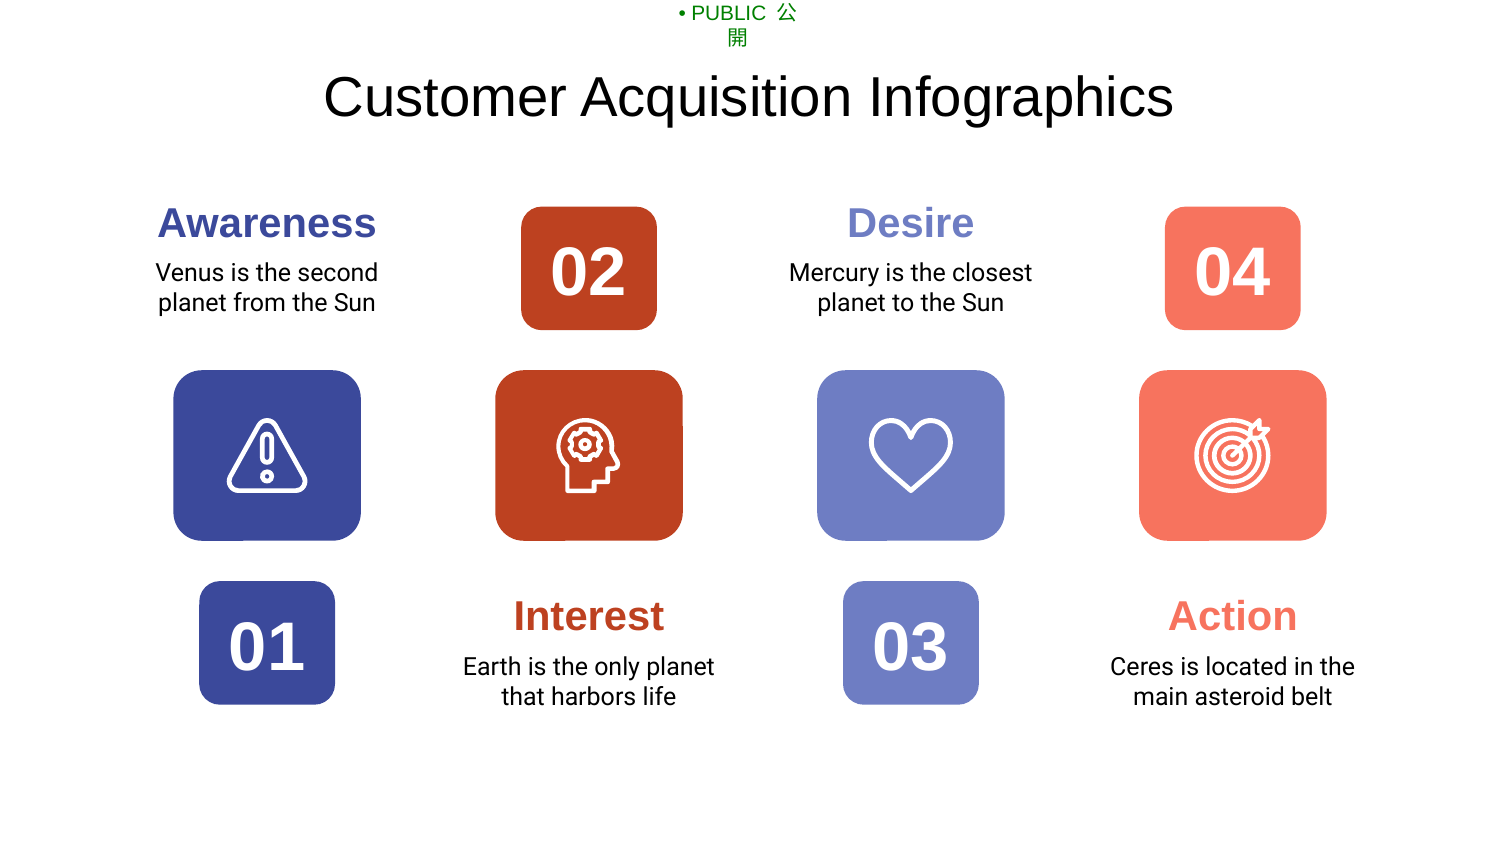

# Customer Acquisition Infographics
Awareness
Venus is the second planet from the Sun
Desire
Mercury is the closest planet to the Sun
02
04

01
03
Interest
Earth is the only planet that harbors life
Action
Ceres is located in the main asteroid belt